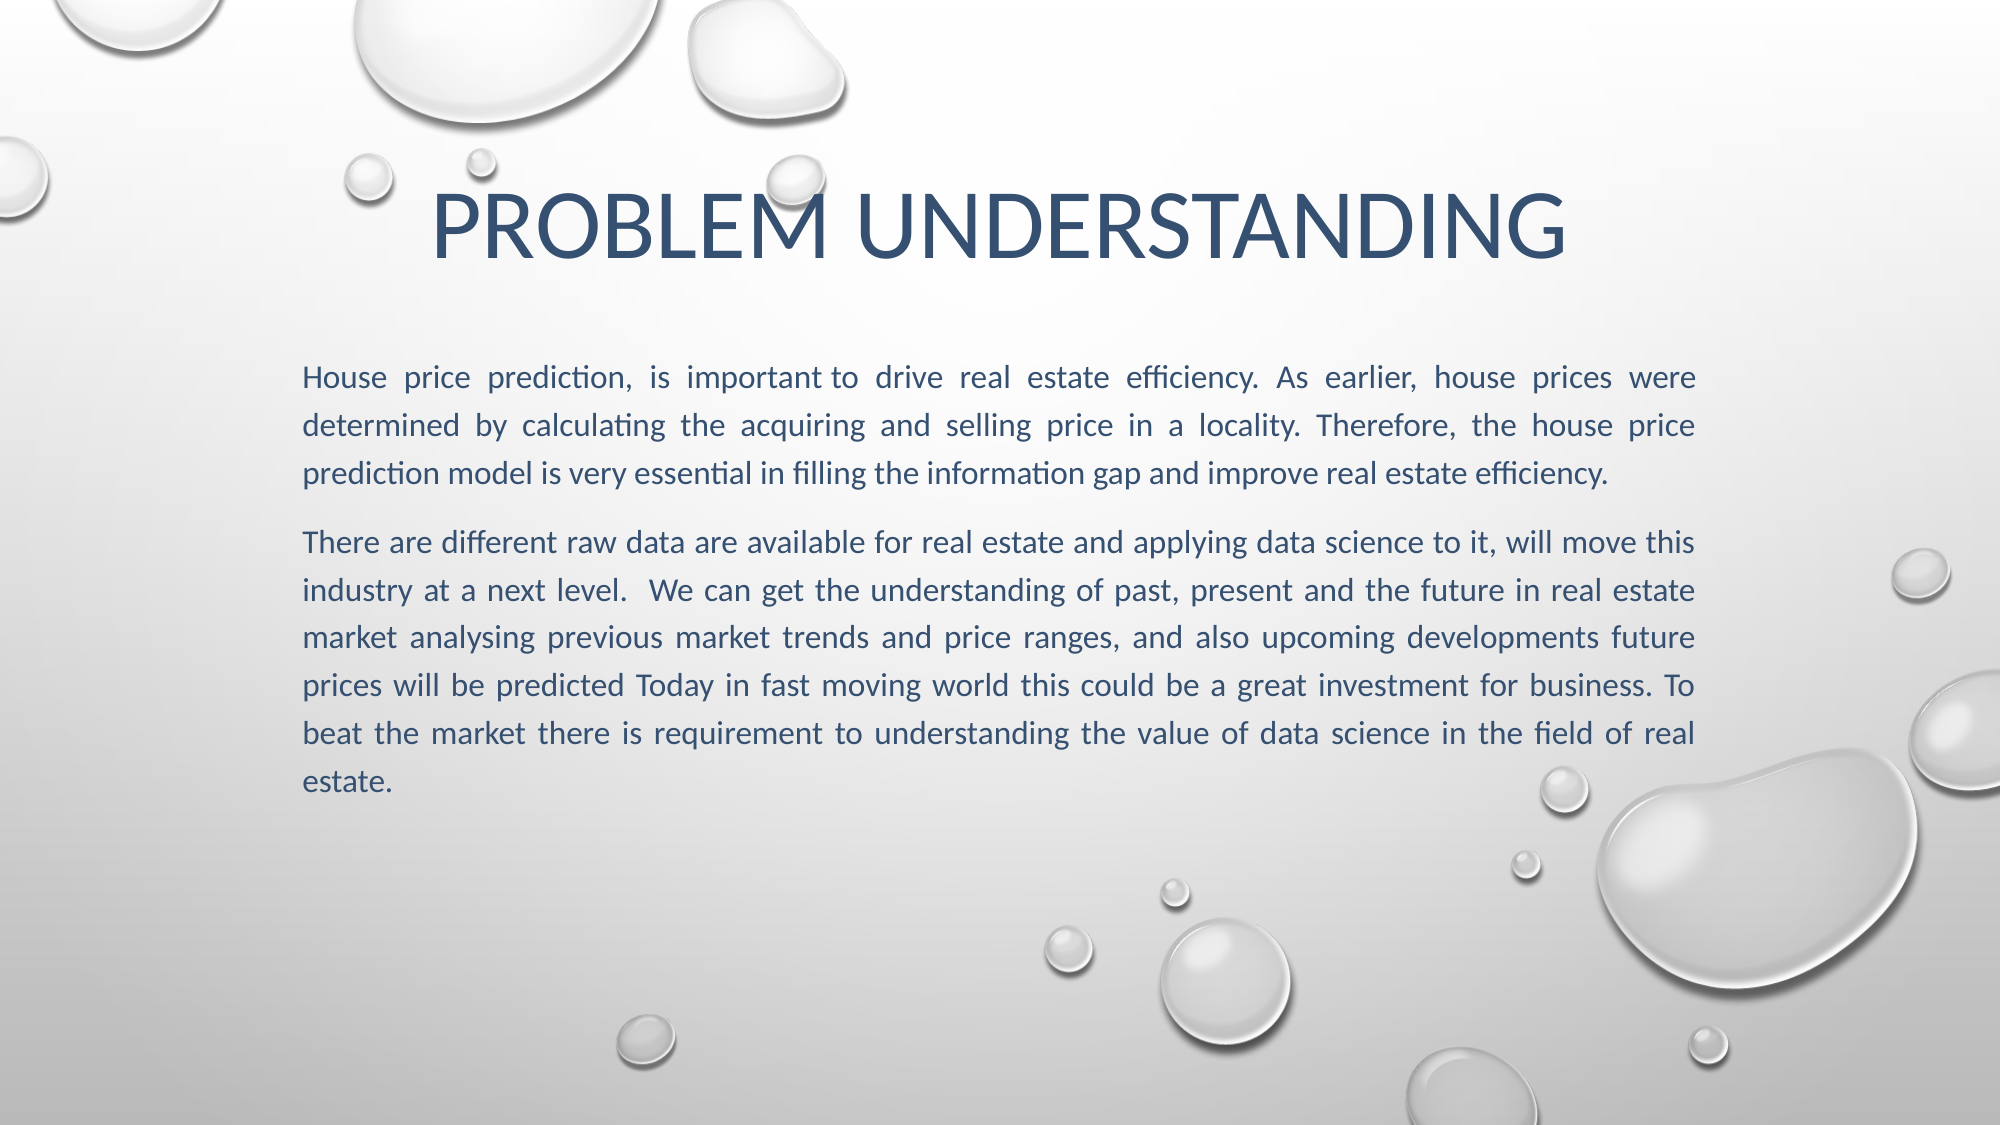

# Problem Understanding
House price prediction, is important to drive real estate efficiency. As earlier, house prices were determined by calculating the acquiring and selling price in a locality. Therefore, the house price prediction model is very essential in filling the information gap and improve real estate efficiency.
There are different raw data are available for real estate and applying data science to it, will move this industry at a next level.  We can get the understanding of past, present and the future in real estate market analysing previous market trends and price ranges, and also upcoming developments future prices will be predicted Today in fast moving world this could be a great investment for business. To beat the market there is requirement to understanding the value of data science in the field of real estate.